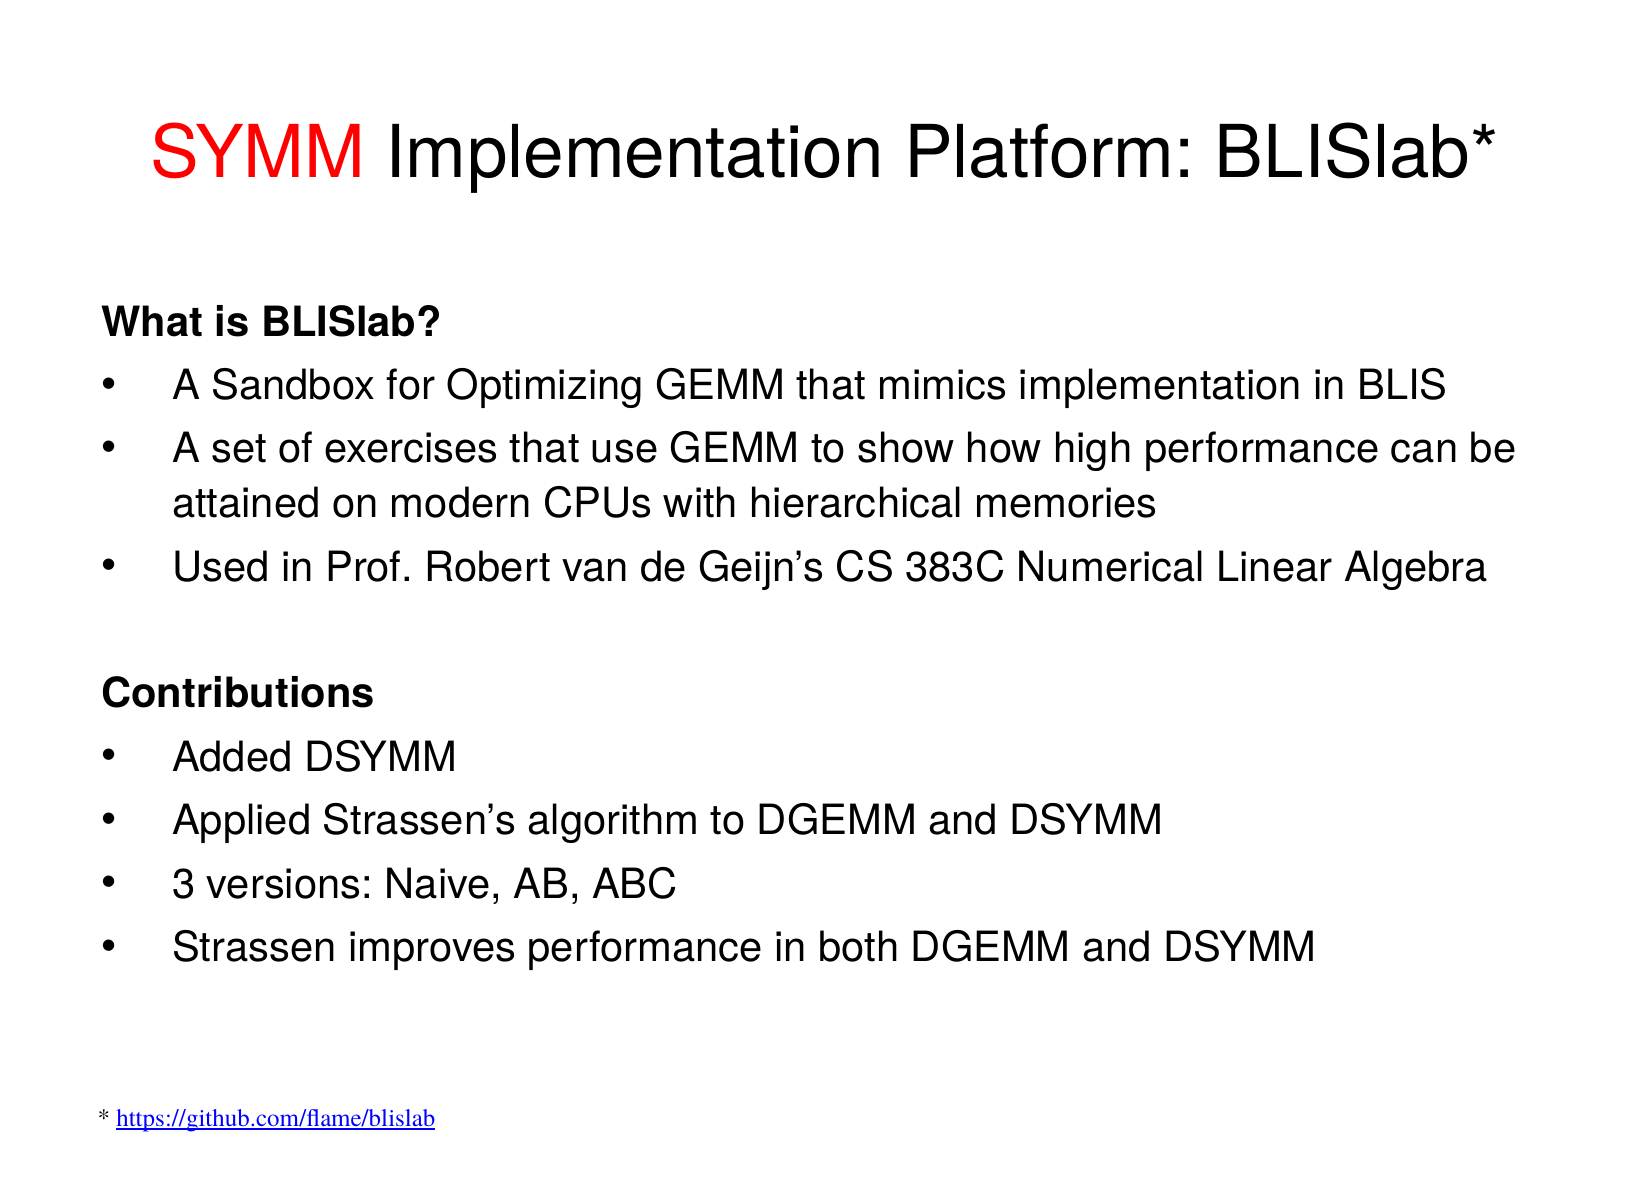

# SYMM Implementation Platform: BLISlab*
What is BLISlab?
A Sandbox for Optimizing GEMM that mimics implementation in BLIS
A set of exercises that use GEMM to show how high performance can be attained on modern CPUs with hierarchical memories
Used in Prof. Robert van de Geijn’s CS 383C Numerical Linear Algebra

Contributions
Added DSYMM
Applied Strassen’s algorithm to DGEMM and DSYMM
3 versions: Naive, AB, ABC
Strassen improves performance in both DGEMM and DSYMM

* https://github.com/flame/blislab